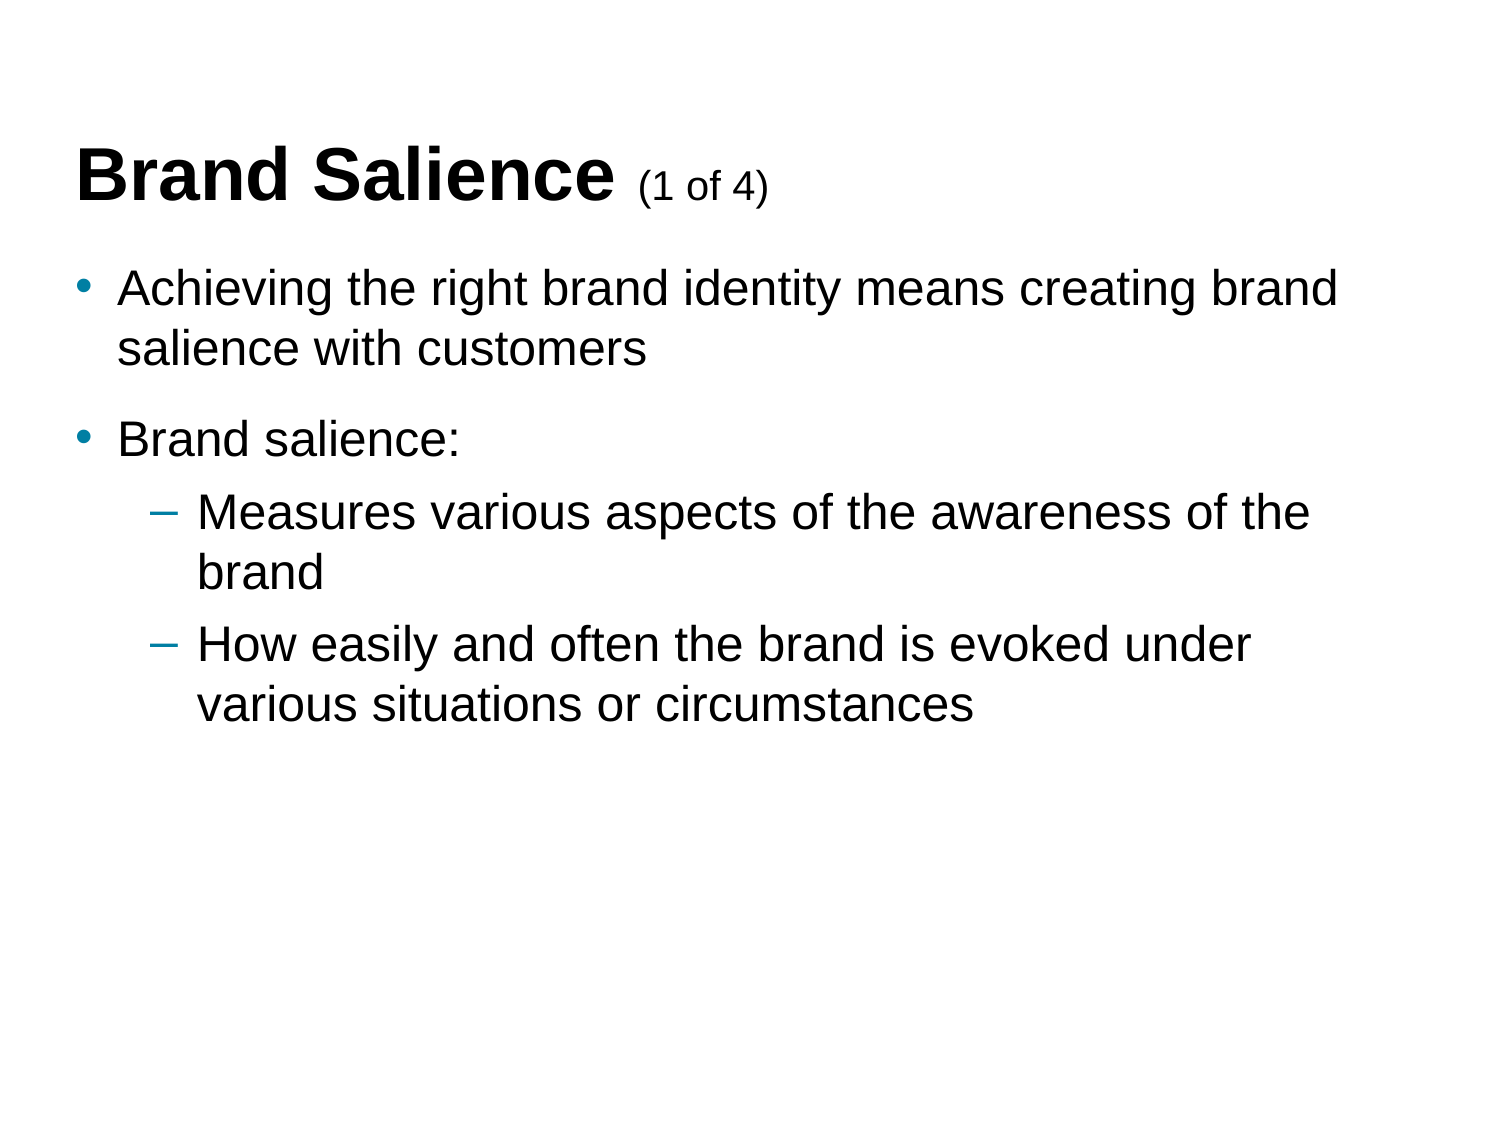

# Brand Salience (1 of 4)
Achieving the right brand identity means creating brand salience with customers
Brand salience:
Measures various aspects of the awareness of the brand
How easily and often the brand is evoked under various situations or circumstances